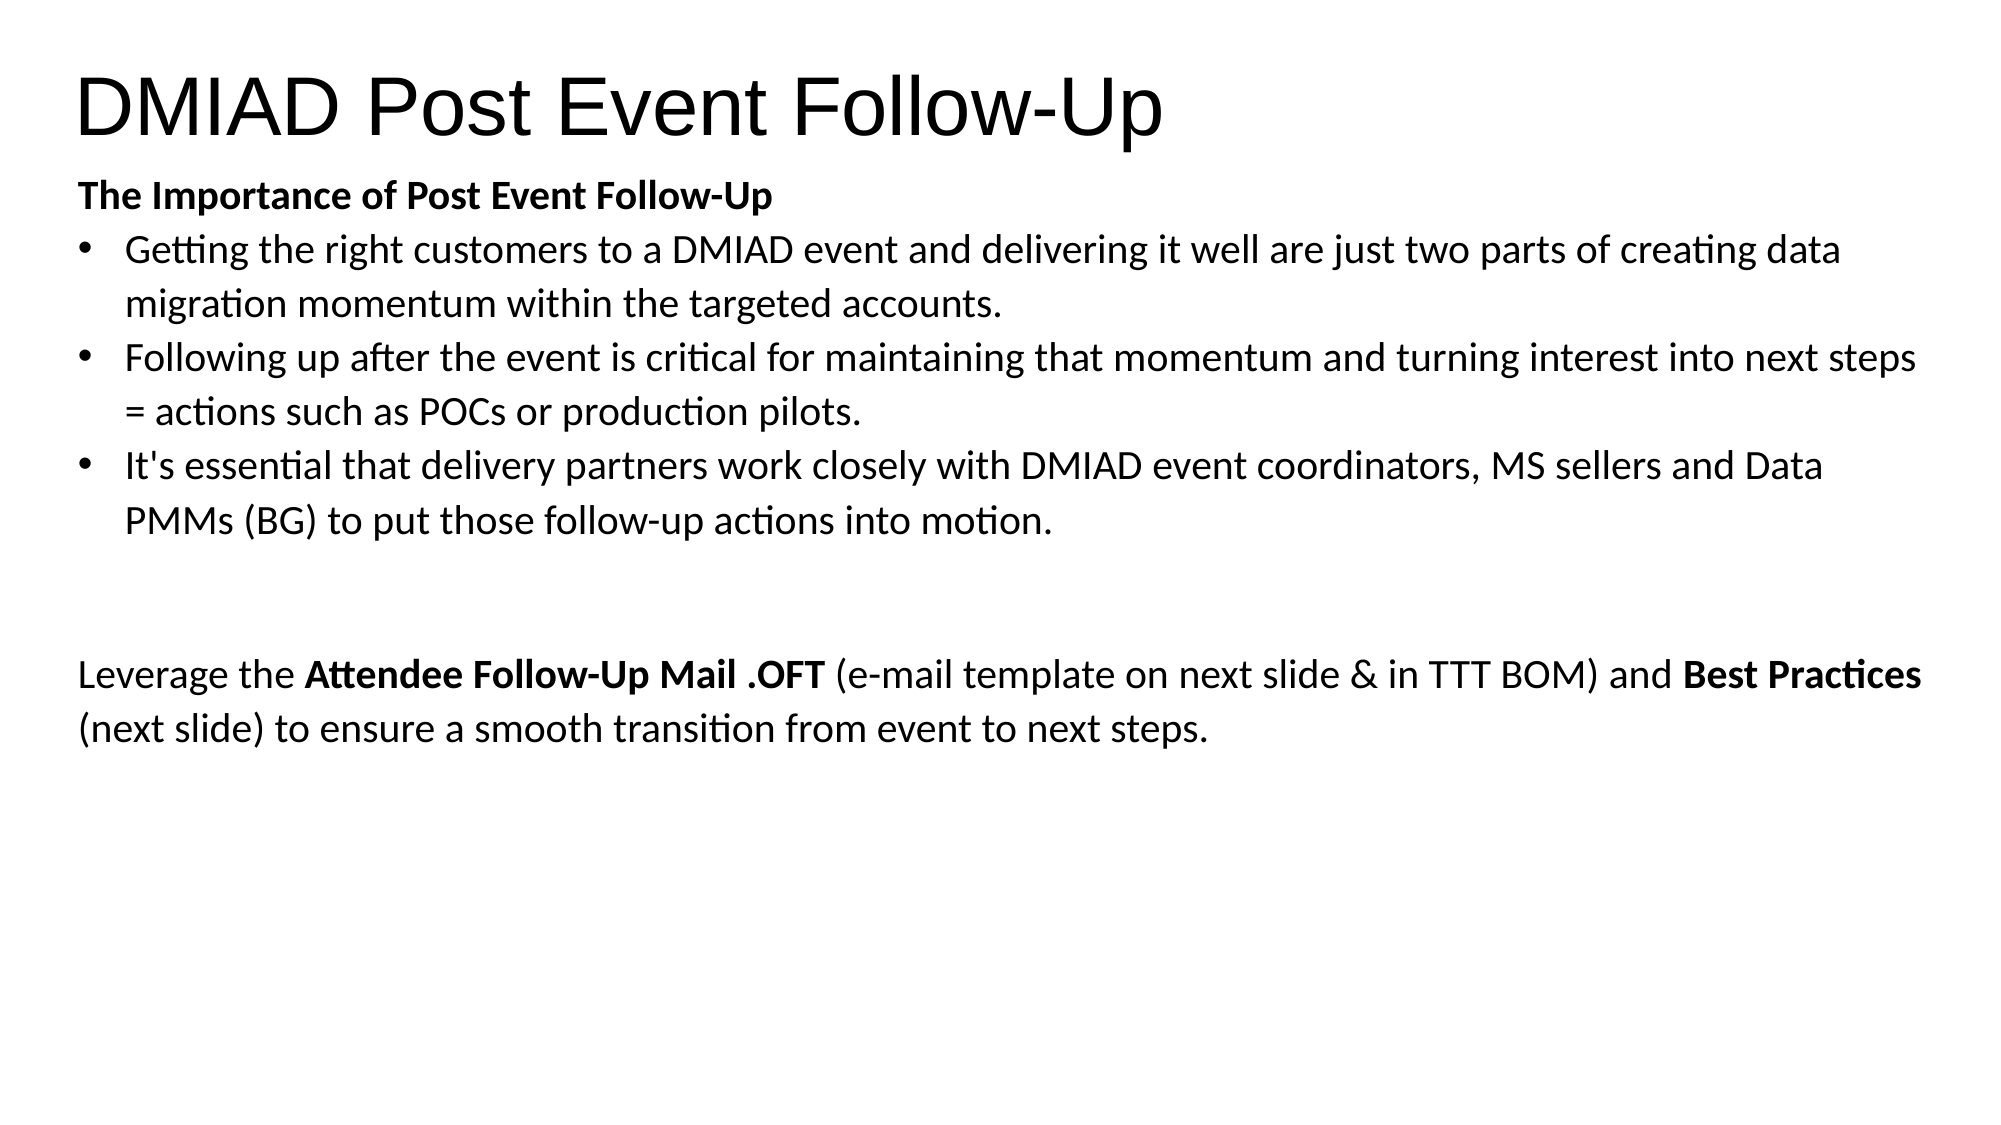

# DMIAD Post Event Follow-Up
The Importance of Post Event Follow-Up
Getting the right customers to a DMIAD event and delivering it well are just two parts of creating data migration momentum within the targeted accounts.
Following up after the event is critical for maintaining that momentum and turning interest into next steps = actions such as POCs or production pilots.
It's essential that delivery partners work closely with DMIAD event coordinators, MS sellers and Data PMMs (BG) to put those follow-up actions into motion.

Leverage the Attendee Follow-Up Mail .OFT (e-mail template on next slide & in TTT BOM) and Best Practices (next slide) to ensure a smooth transition from event to next steps.